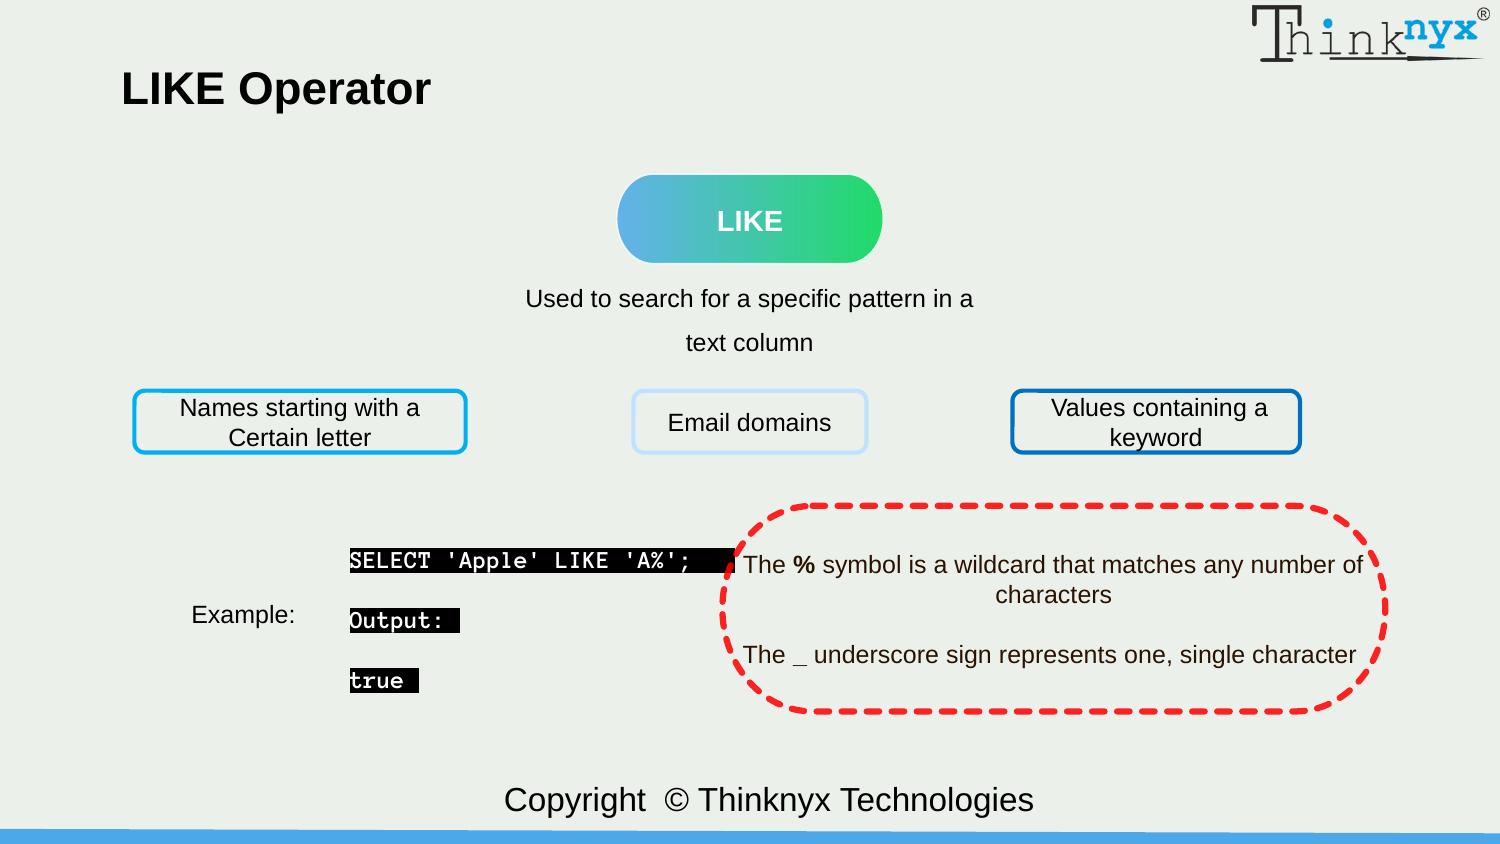

LIKE Operator

LIKE
Used to search for a specific pattern in a text column
Names starting with a Certain letter
 Values containing a keyword
Email domains
The % symbol is a wildcard that matches any number of characters

The _ underscore sign represents one, single character
SELECT 'Apple' LIKE 'A%';
Output:
true
Example: